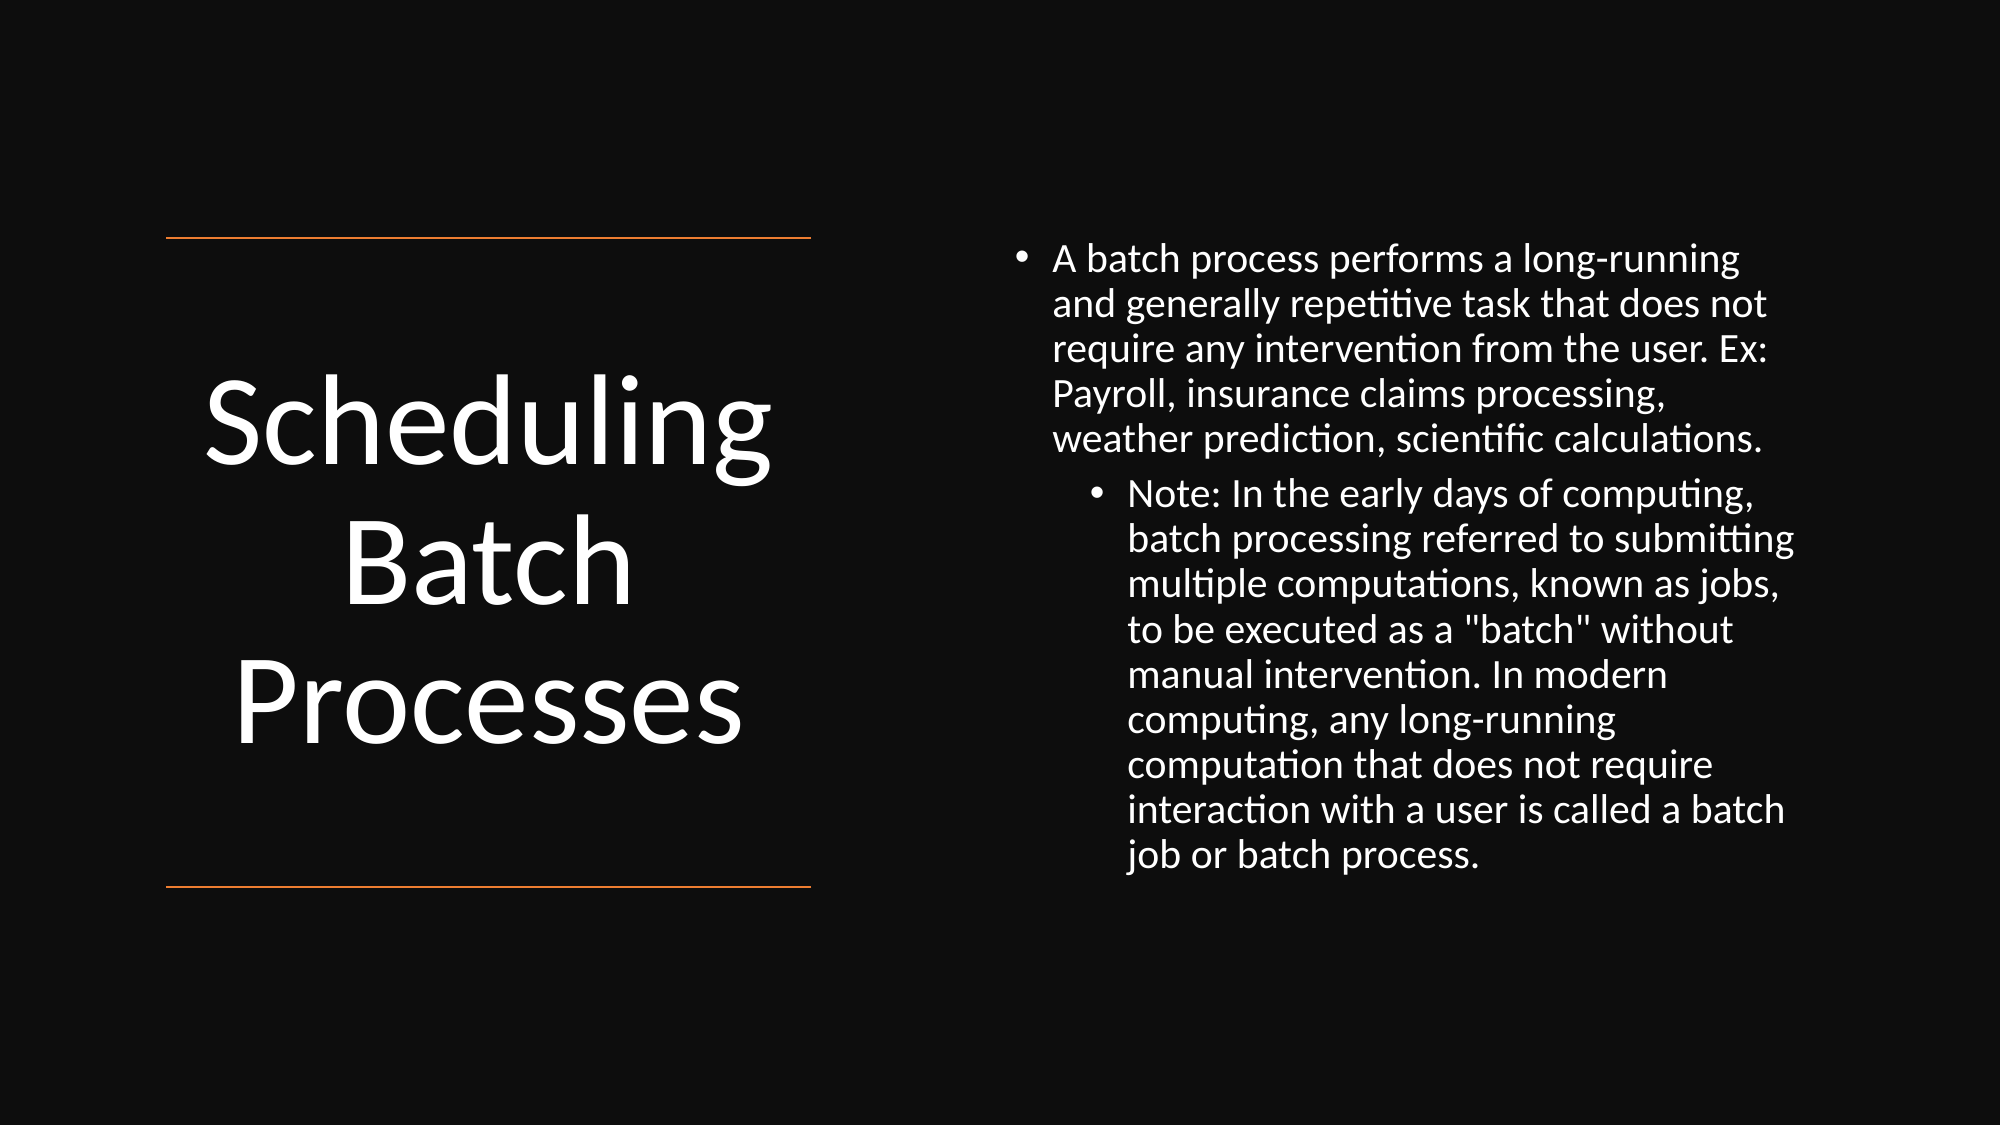

A batch process performs a long-running and generally repetitive task that does not require any intervention from the user. Ex: Payroll, insurance claims processing, weather prediction, scientific calculations.
Note: In the early days of computing, batch processing referred to submitting multiple computations, known as jobs, to be executed as a "batch" without manual intervention. In modern computing, any long-running computation that does not require interaction with a user is called a batch job or batch process.
# Scheduling Batch Processes